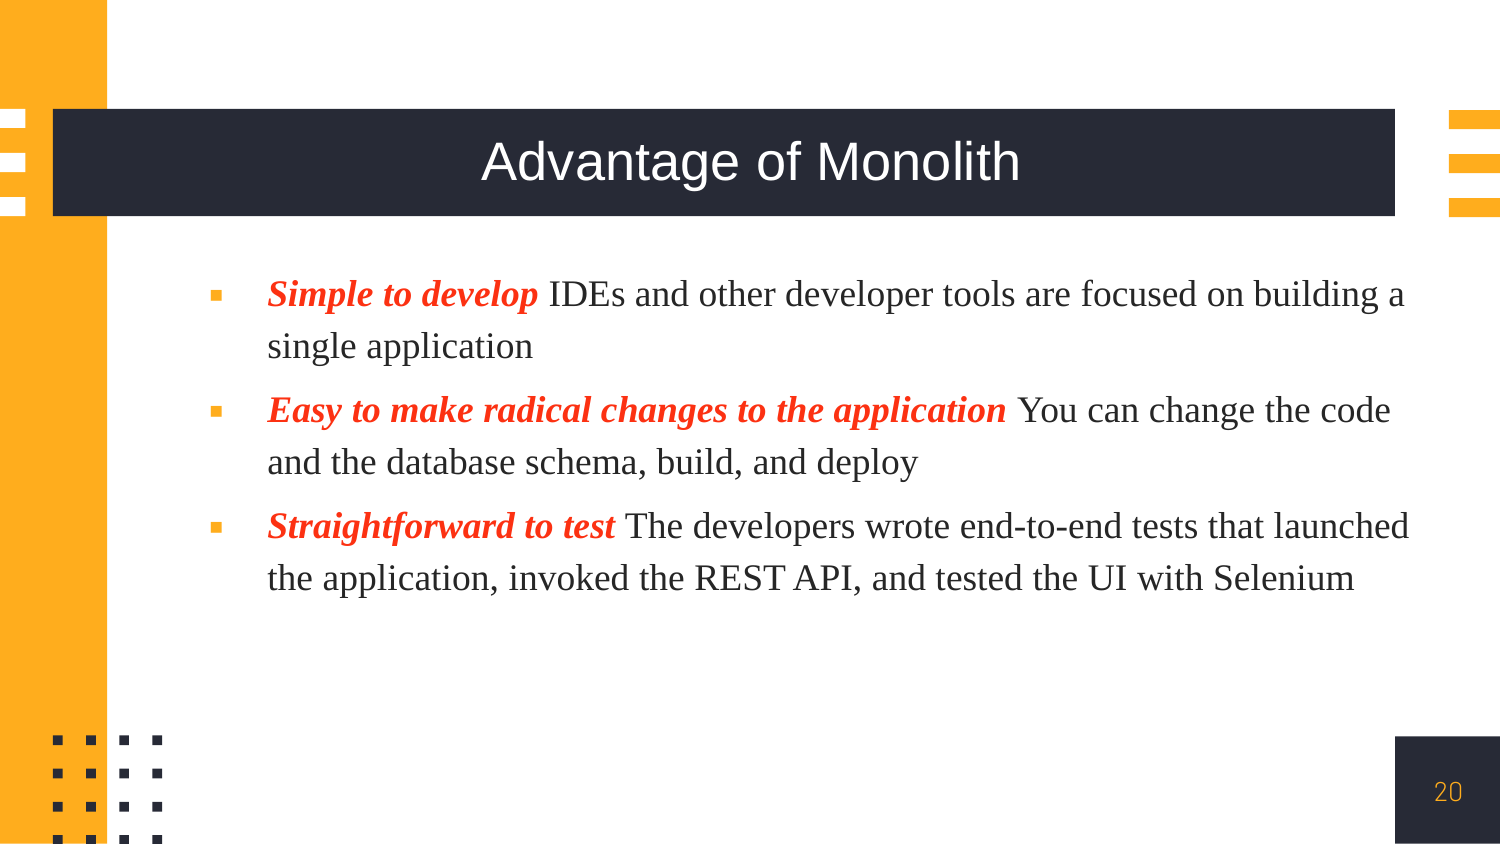

# Advantage of Monolith
Simple to develop IDEs and other developer tools are focused on building a single application
Easy to make radical changes to the application You can change the code and the database schema, build, and deploy
Straightforward to test The developers wrote end-to-end tests that launched the application, invoked the REST API, and tested the UI with Selenium
20